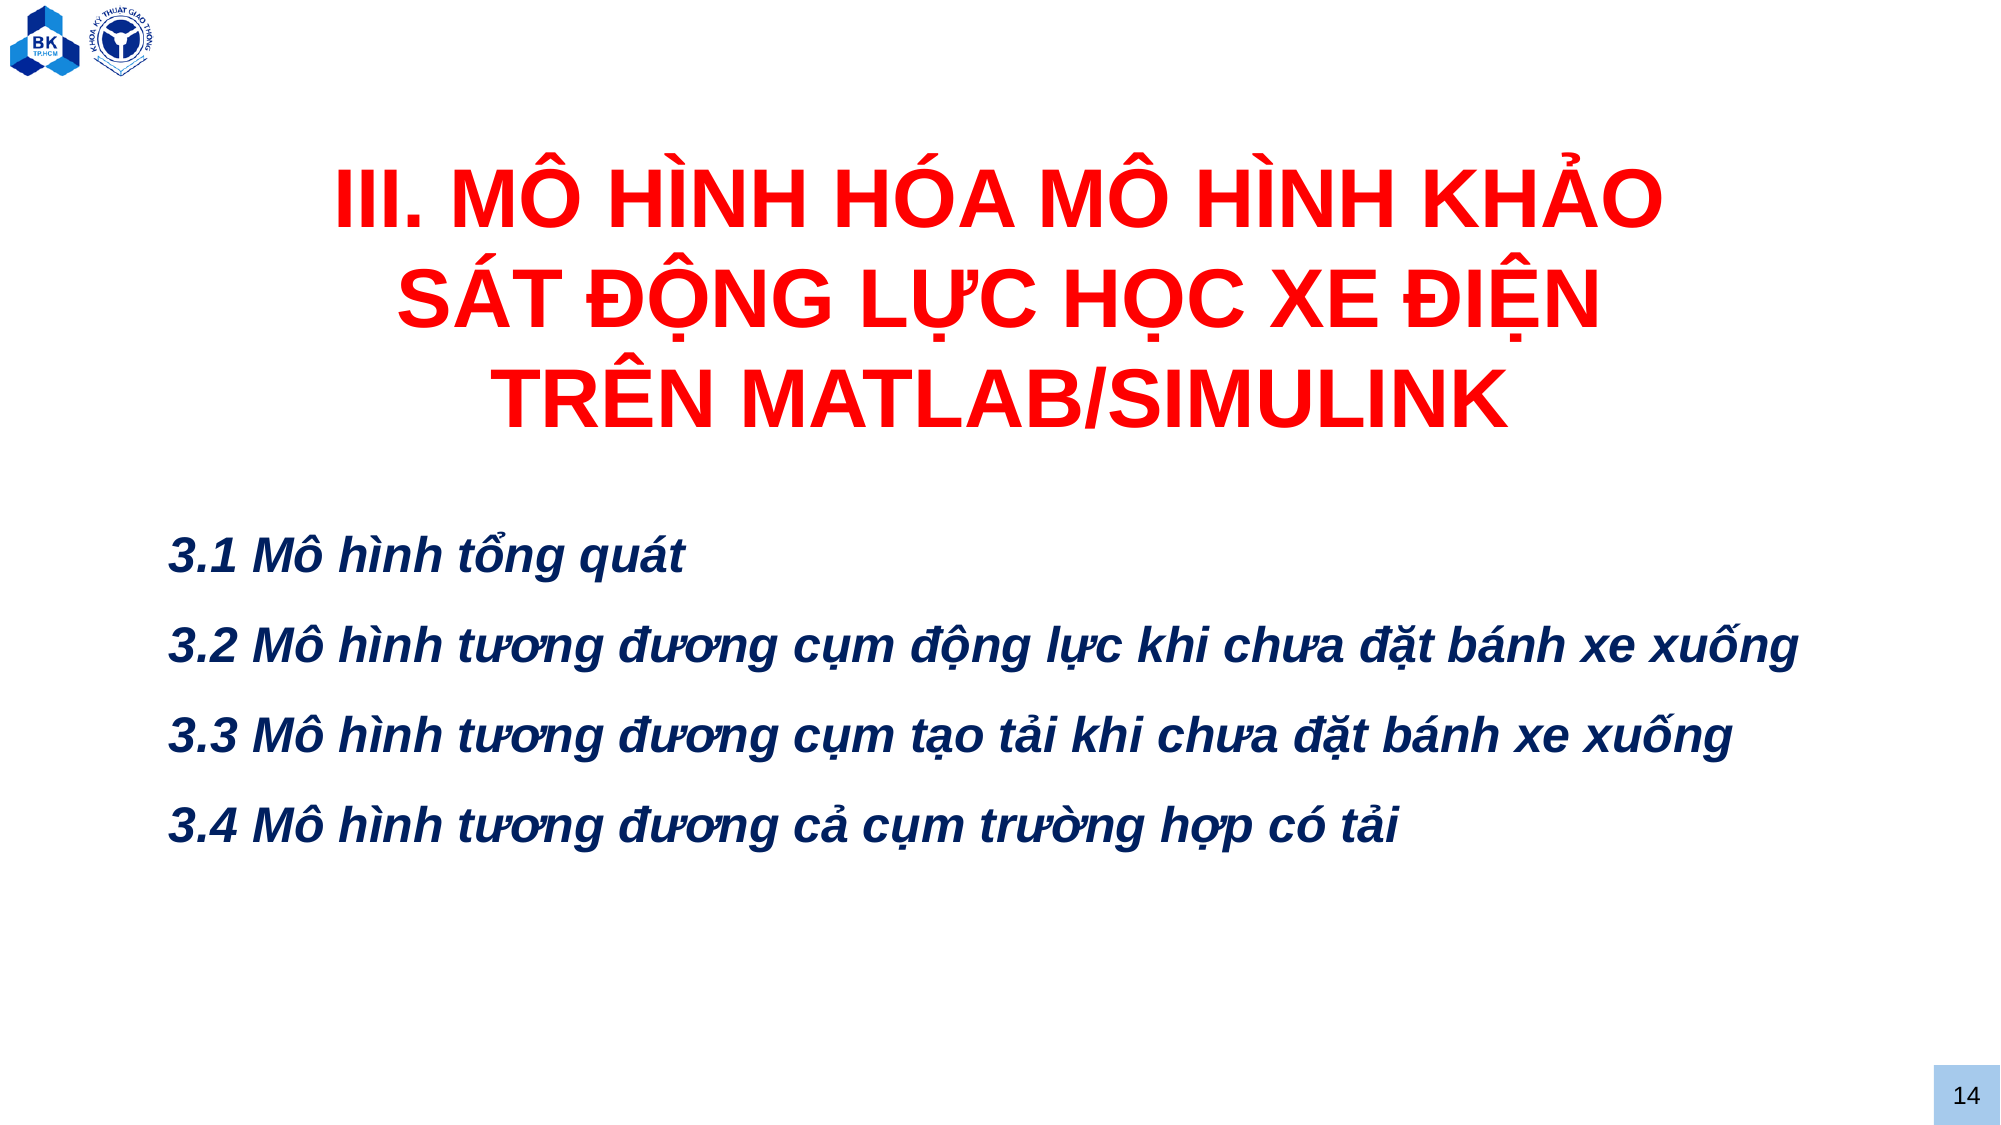

III. MÔ HÌNH HÓA MÔ HÌNH KHẢO SÁT ĐỘNG LỰC HỌC XE ĐIỆN TRÊN MATLAB/SIMULINK
3.1 Mô hình tổng quát
3.2 Mô hình tương đương cụm động lực khi chưa đặt bánh xe xuống
3.3 Mô hình tương đương cụm tạo tải khi chưa đặt bánh xe xuống
3.4 Mô hình tương đương cả cụm trường hợp có tải
14